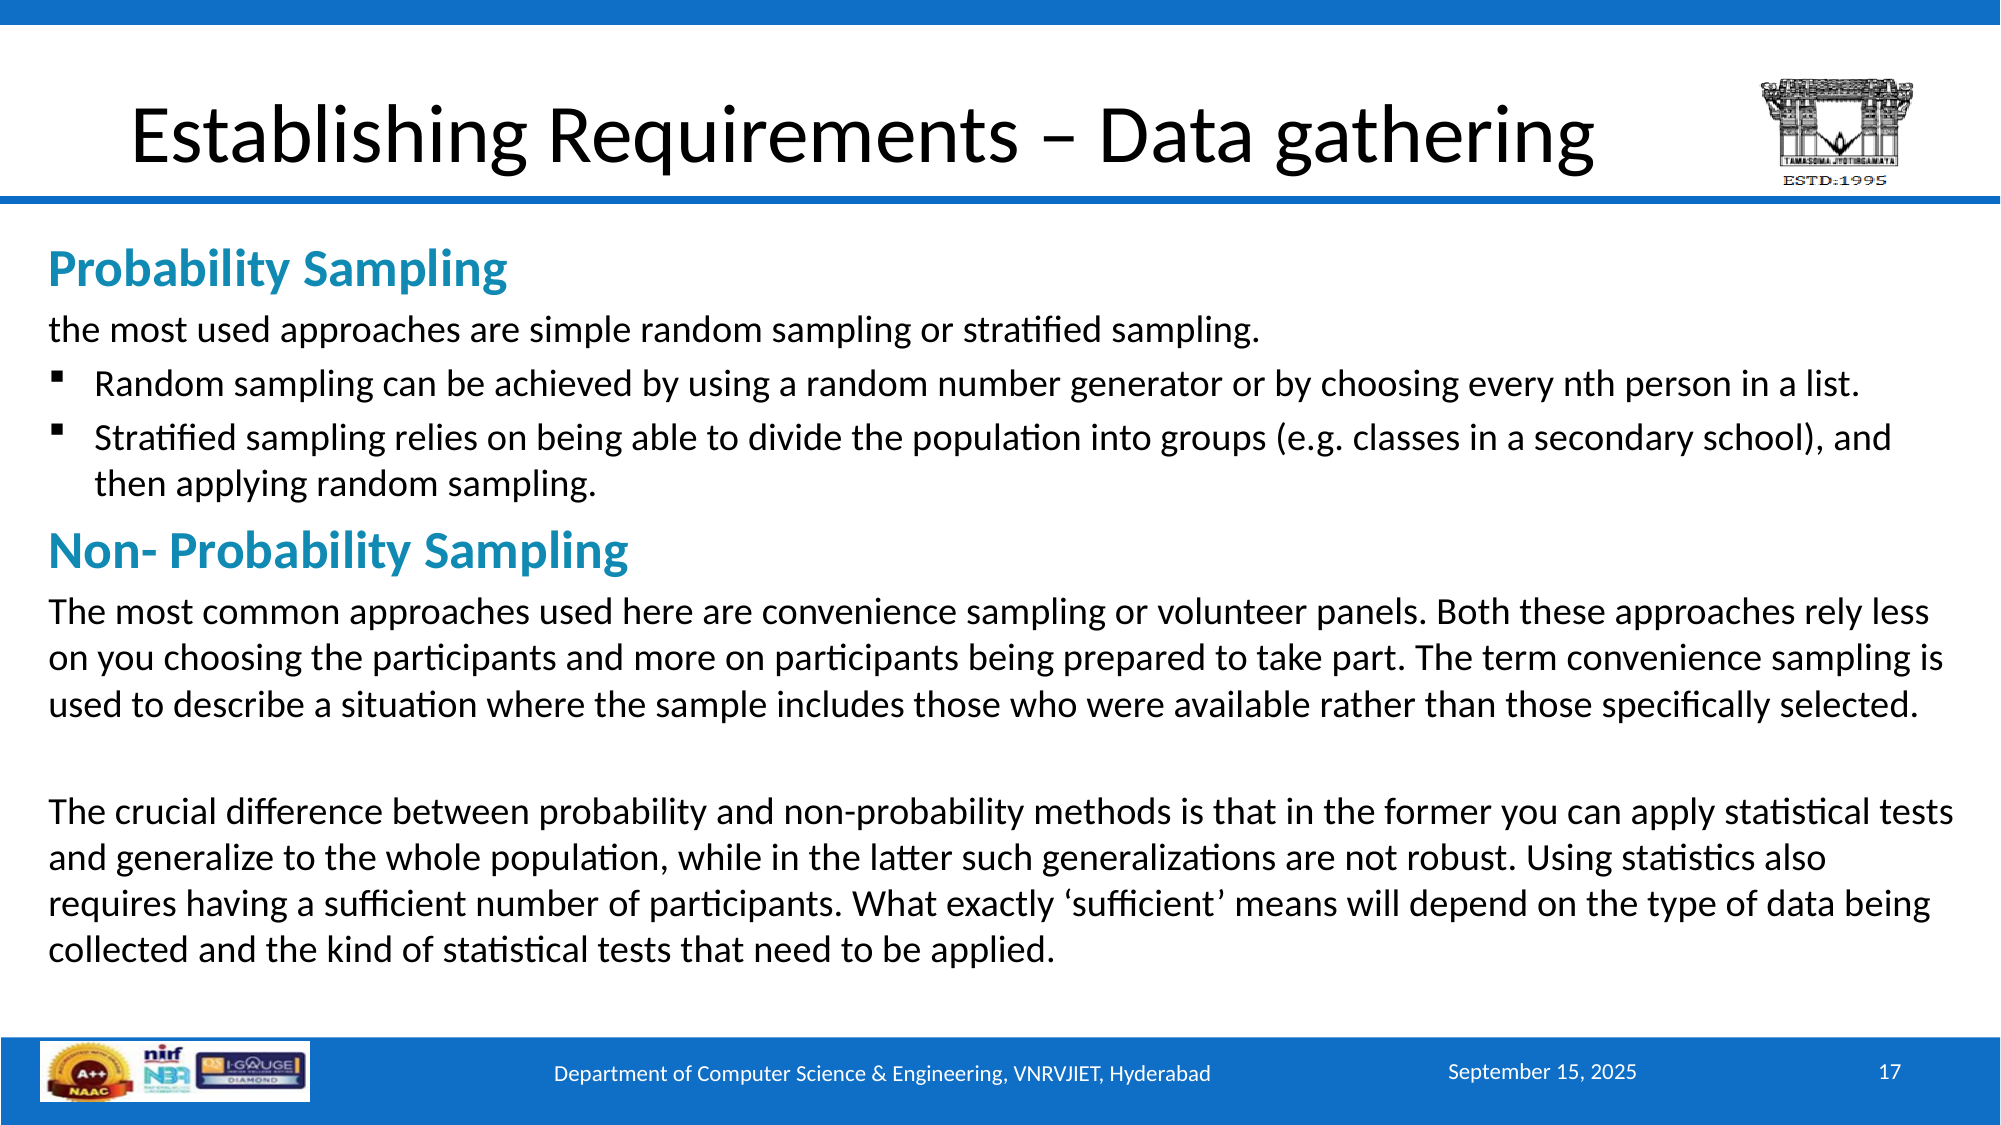

# Establishing Requirements – Data gathering
Probability Sampling
the most used approaches are simple random sampling or stratified sampling.
Random sampling can be achieved by using a random number generator or by choosing every nth person in a list.
Stratified sampling relies on being able to divide the population into groups (e.g. classes in a secondary school), and then applying random sampling.
Non- Probability Sampling
The most common approaches used here are convenience sampling or volunteer panels. Both these approaches rely less on you choosing the participants and more on participants being prepared to take part. The term convenience sampling is used to describe a situation where the sample includes those who were available rather than those specifically selected.

The crucial difference between probability and non-probability methods is that in the former you can apply statistical tests and generalize to the whole population, while in the latter such generalizations are not robust. Using statistics also requires having a sufficient number of participants. What exactly ‘sufficient’ means will depend on the type of data being collected and the kind of statistical tests that need to be applied.

September 15, 2025
17
Department of Computer Science & Engineering, VNRVJIET, Hyderabad